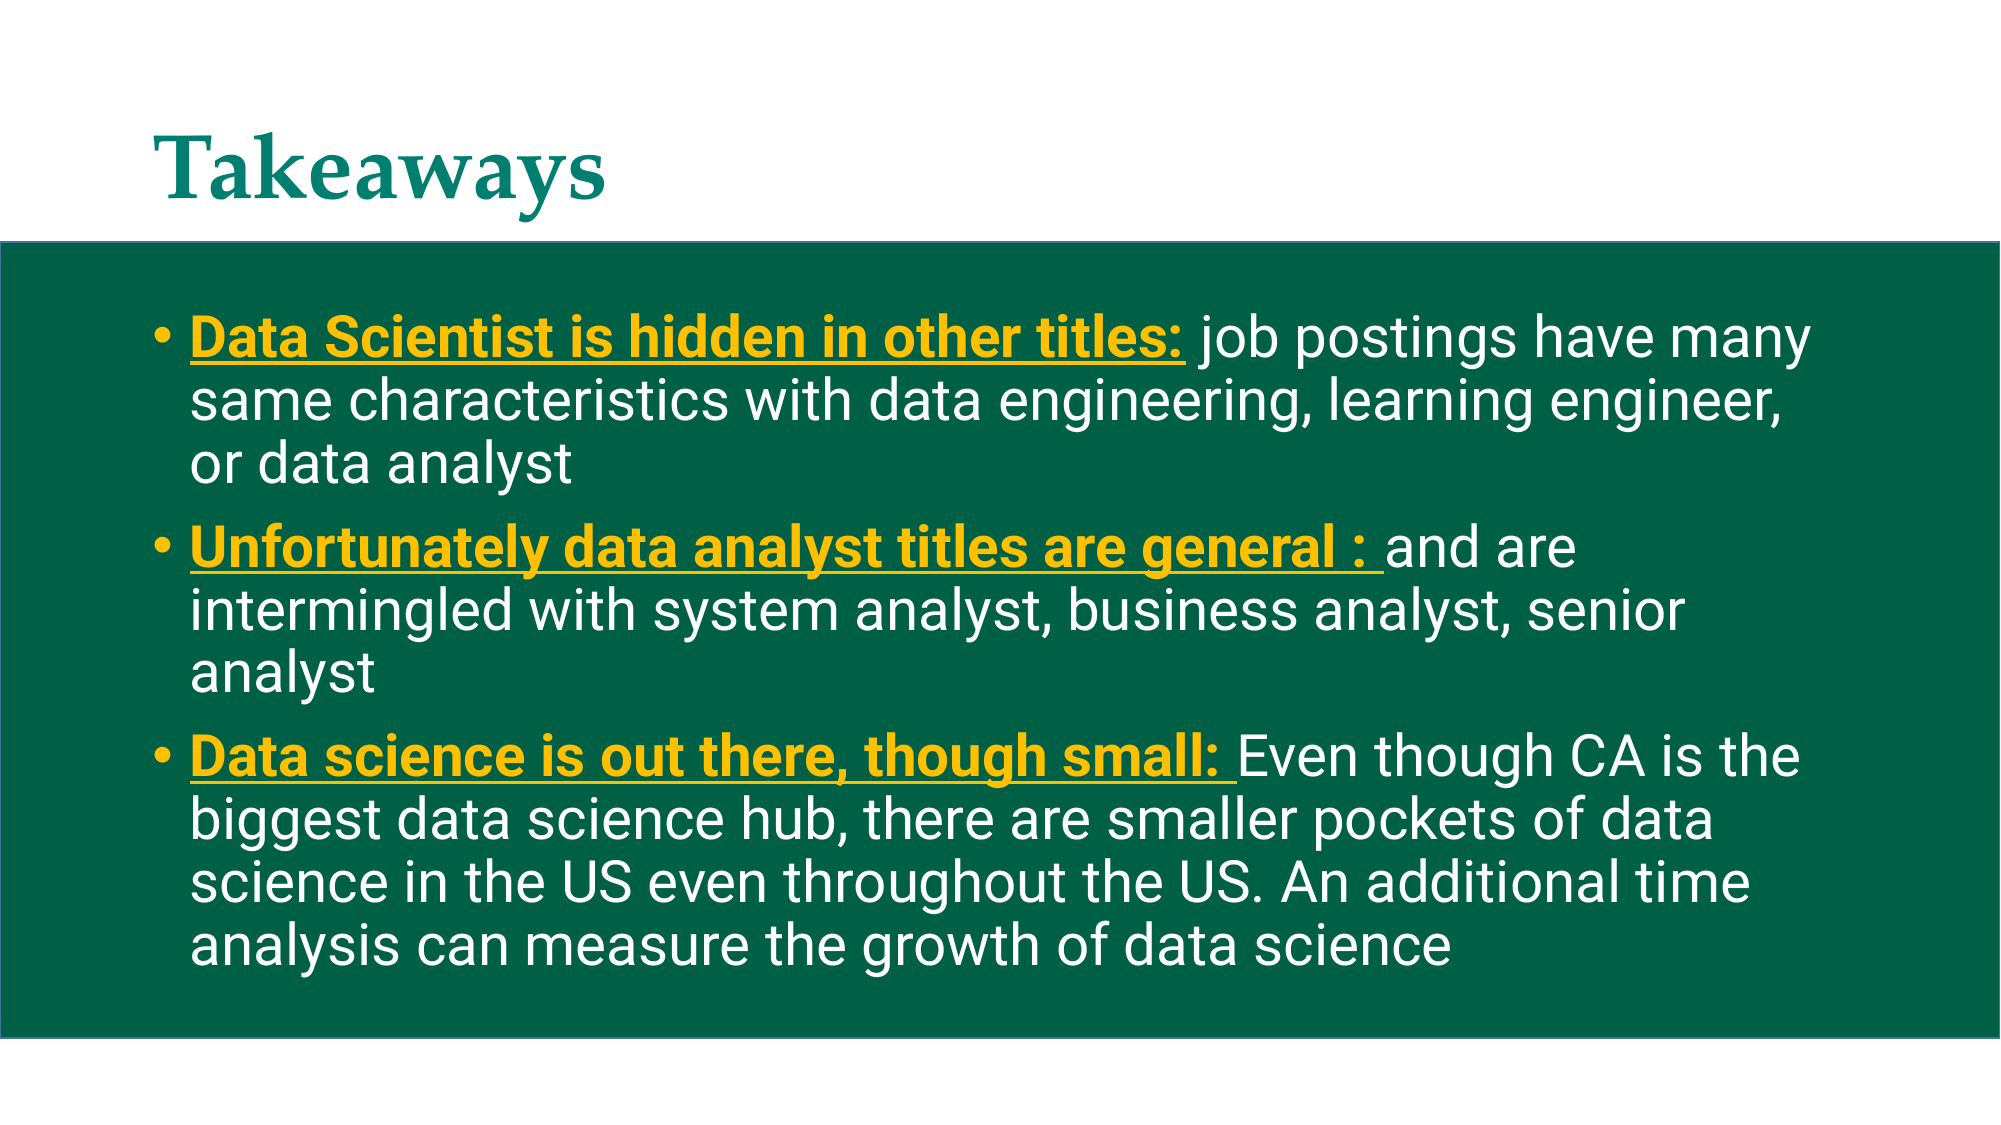

# Takeaways

Data Scientist is hidden in other titles: job postings have many same characteristics with data engineering, learning engineer, or data analyst
Unfortunately data analyst titles are general : and are intermingled with system analyst, business analyst, senior analyst
Data science is out there, though small: Even though CA is the biggest data science hub, there are smaller pockets of data science in the US even throughout the US. An additional time analysis can measure the growth of data science